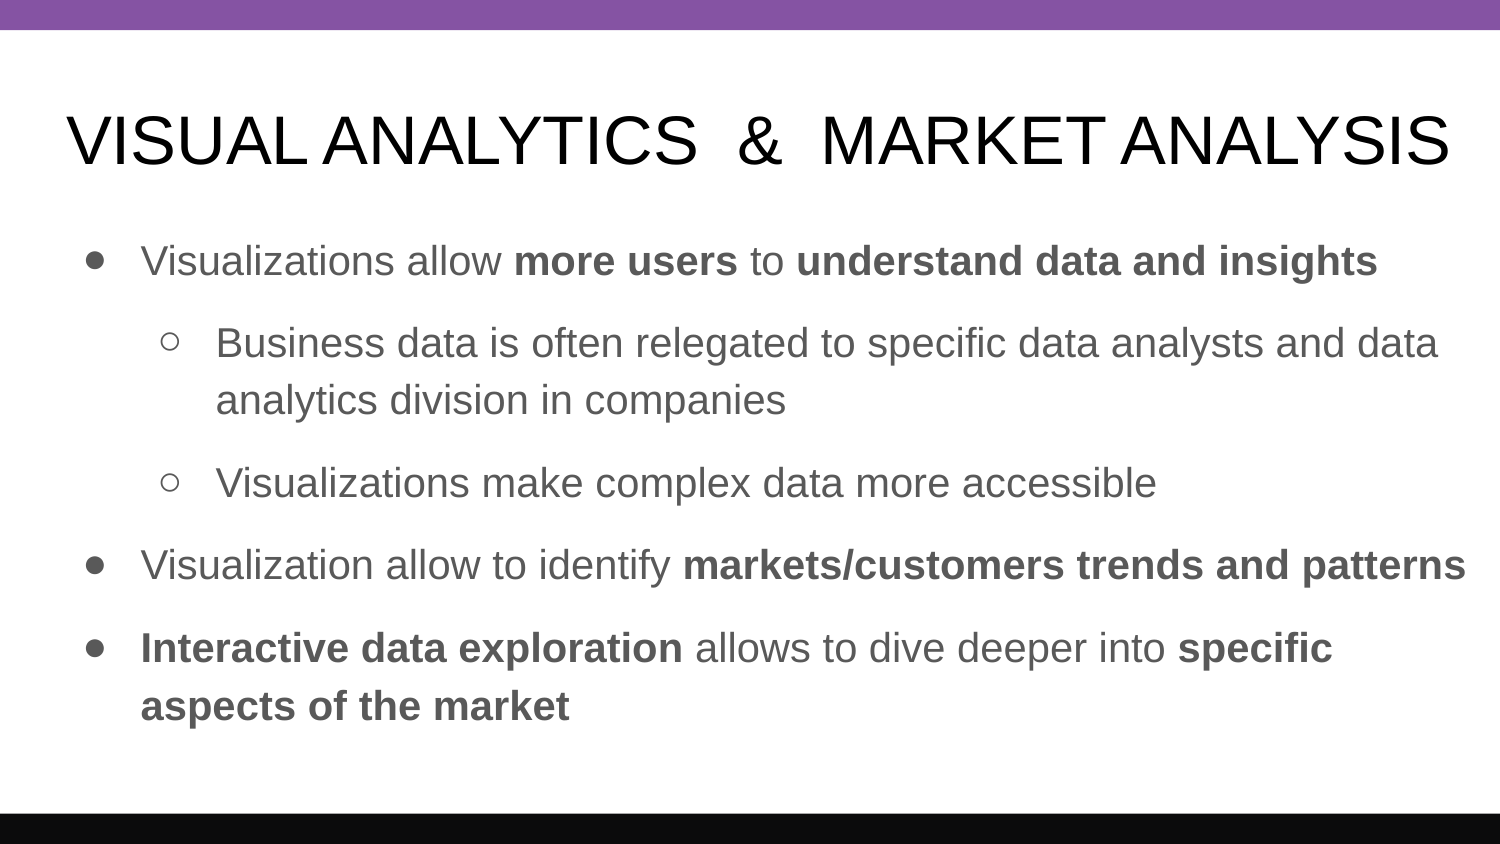

# VISUAL ANALYTICS  &  MARKET ANALYSIS
Visualizations allow more users to understand data and insights
Business data is often relegated to specific data analysts and data analytics division in companies
Visualizations make complex data more accessible
Visualization allow to identify markets/customers trends and patterns
Interactive data exploration allows to dive deeper into specific aspects of the market